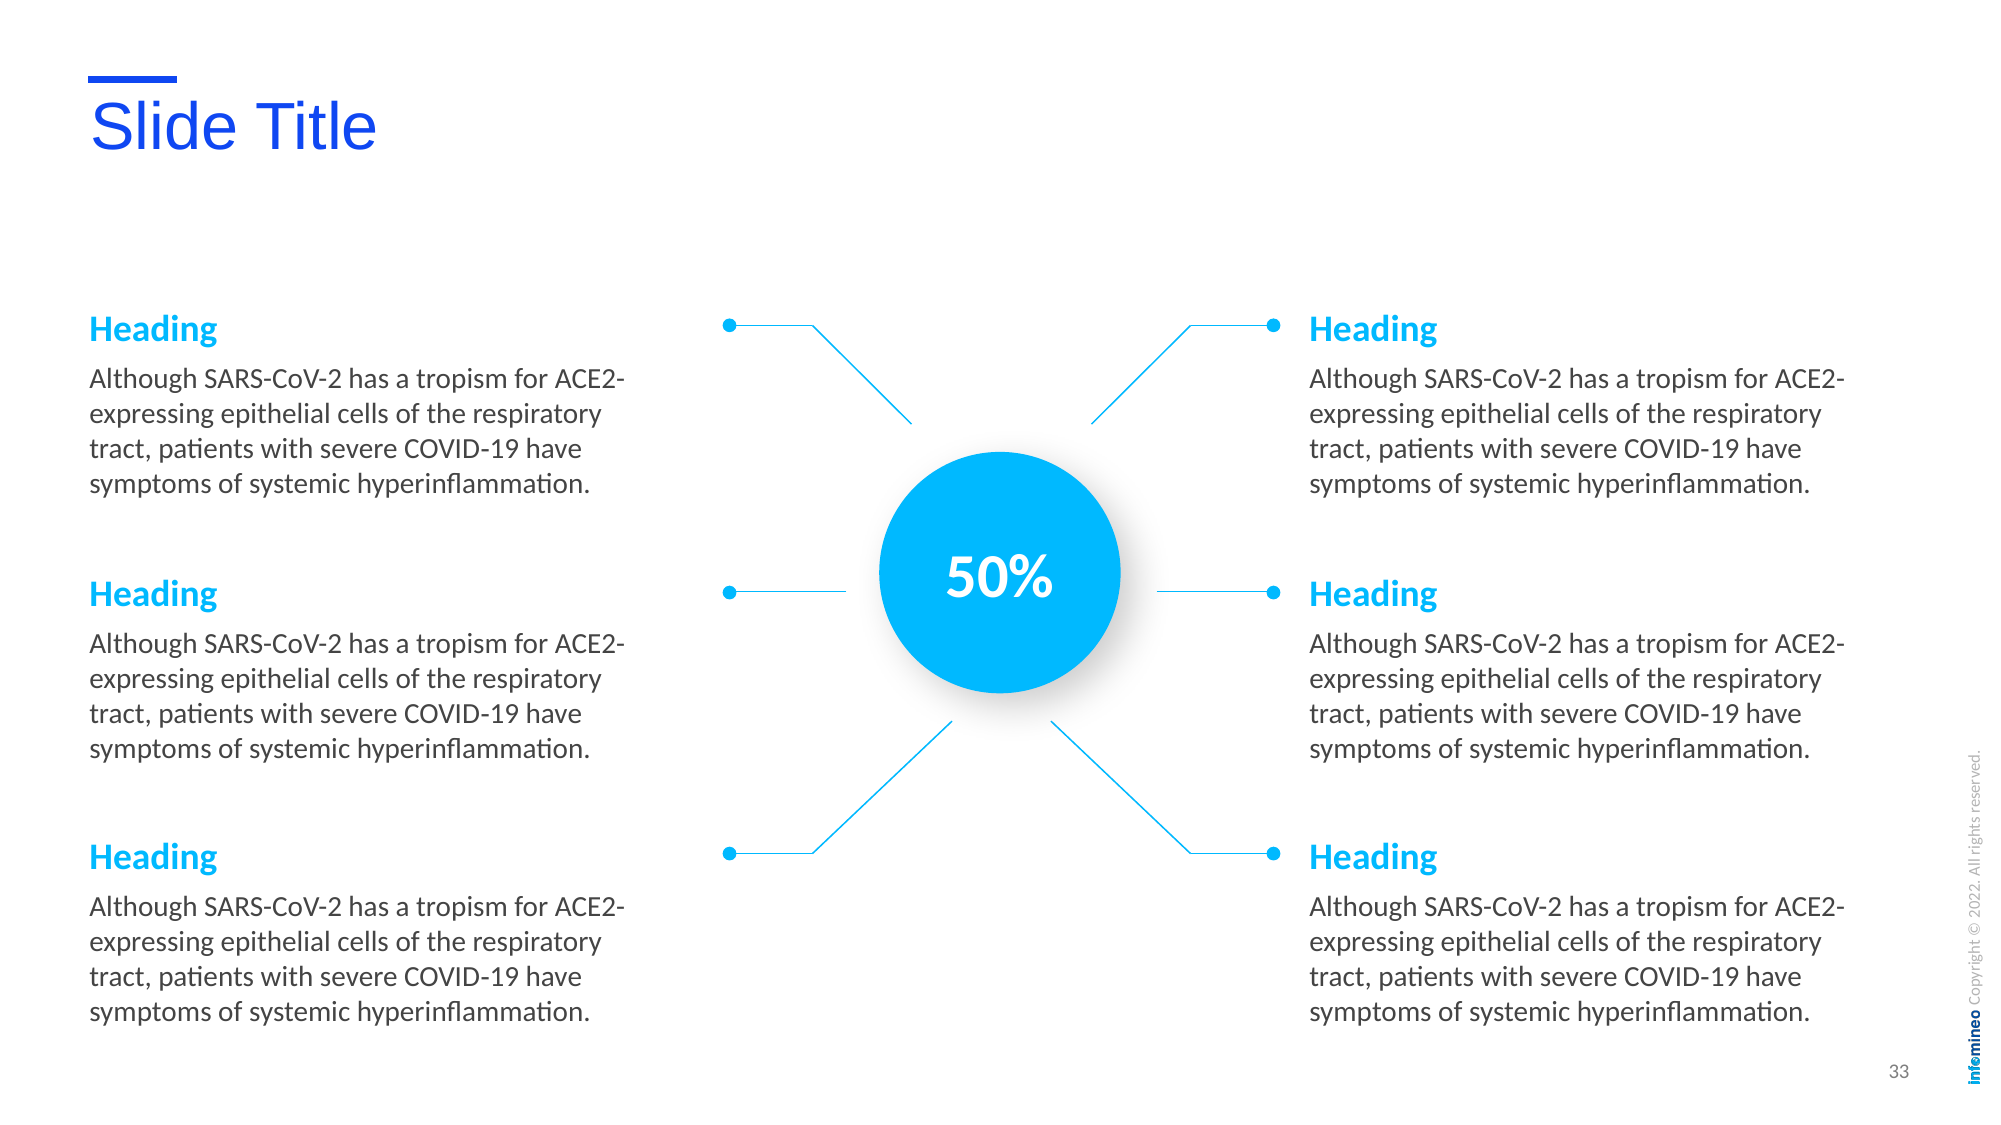

# Slide Title
Heading
Although SARS-CoV-2 has a tropism for ACE2-expressing epithelial cells of the respiratory tract, patients with severe COVID‑19 have symptoms of systemic hyperinflammation.
Heading
Although SARS-CoV-2 has a tropism for ACE2-expressing epithelial cells of the respiratory tract, patients with severe COVID‑19 have symptoms of systemic hyperinflammation.

50%
Heading
Although SARS-CoV-2 has a tropism for ACE2-expressing epithelial cells of the respiratory tract, patients with severe COVID‑19 have symptoms of systemic hyperinflammation.
Heading
Although SARS-CoV-2 has a tropism for ACE2-expressing epithelial cells of the respiratory tract, patients with severe COVID‑19 have symptoms of systemic hyperinflammation.
Heading
Although SARS-CoV-2 has a tropism for ACE2-expressing epithelial cells of the respiratory tract, patients with severe COVID‑19 have symptoms of systemic hyperinflammation.
Heading
Although SARS-CoV-2 has a tropism for ACE2-expressing epithelial cells of the respiratory tract, patients with severe COVID‑19 have symptoms of systemic hyperinflammation.